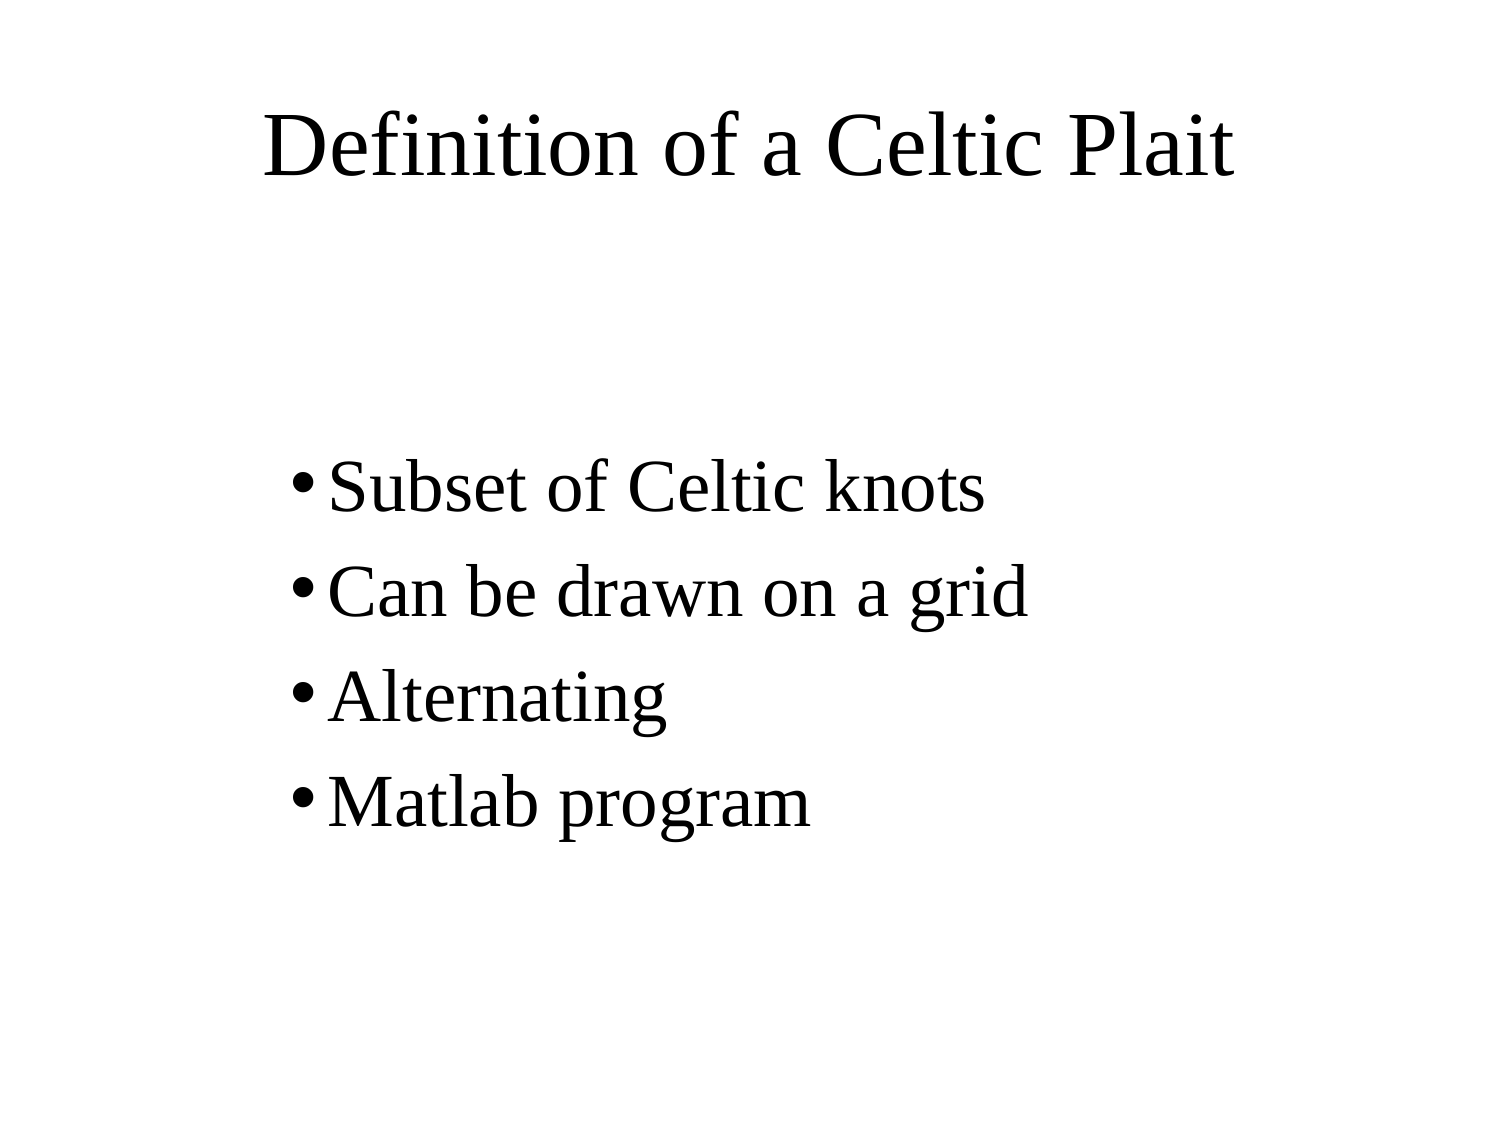

# Definition of a Celtic Plait
Subset of Celtic knots
Can be drawn on a grid
Alternating
Matlab program